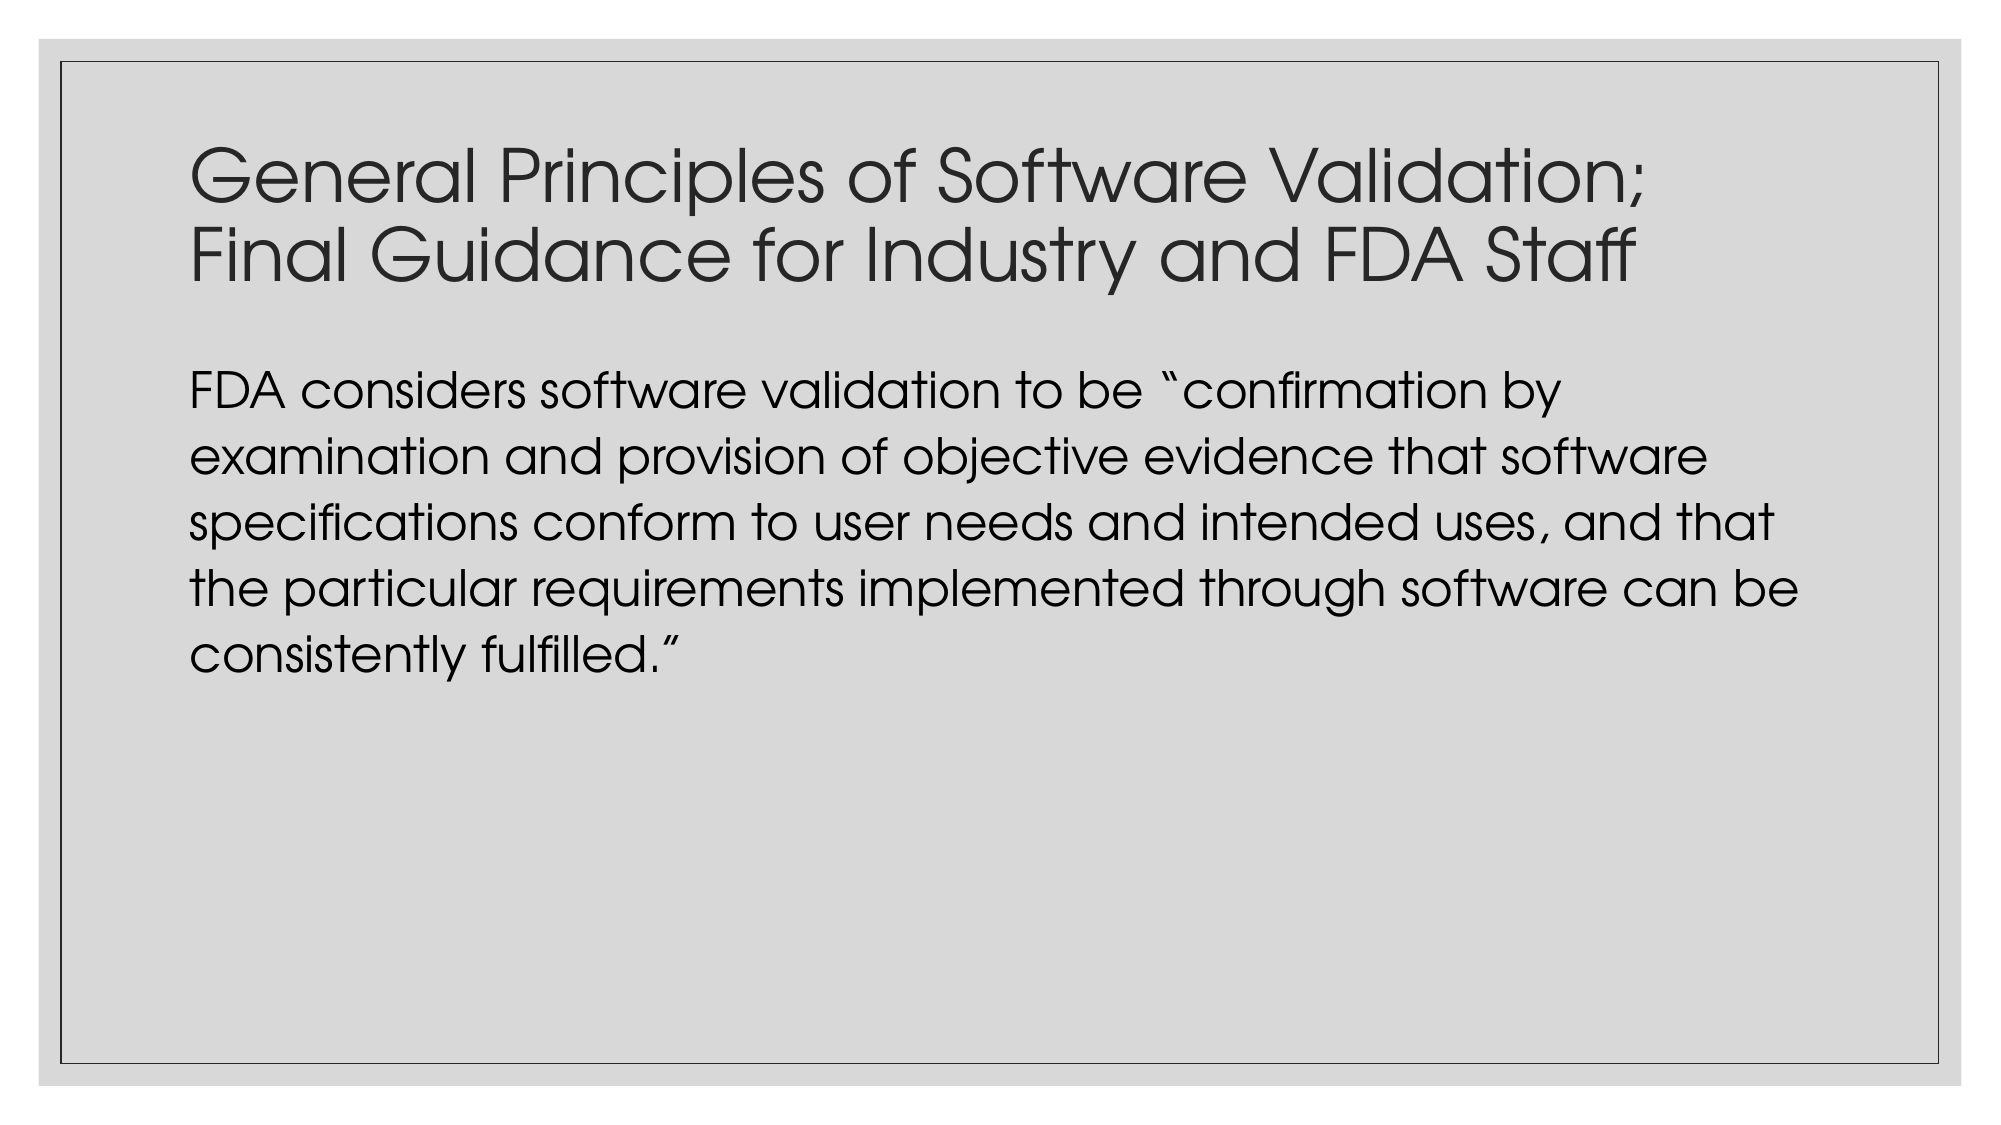

# General Principles of Software Validation; Final Guidance for Industry and FDA Staff
FDA considers software validation to be “confirmation by examination and provision of objective evidence that software specifications conform to user needs and intended uses, and that the particular requirements implemented through software can be consistently fulfilled.”